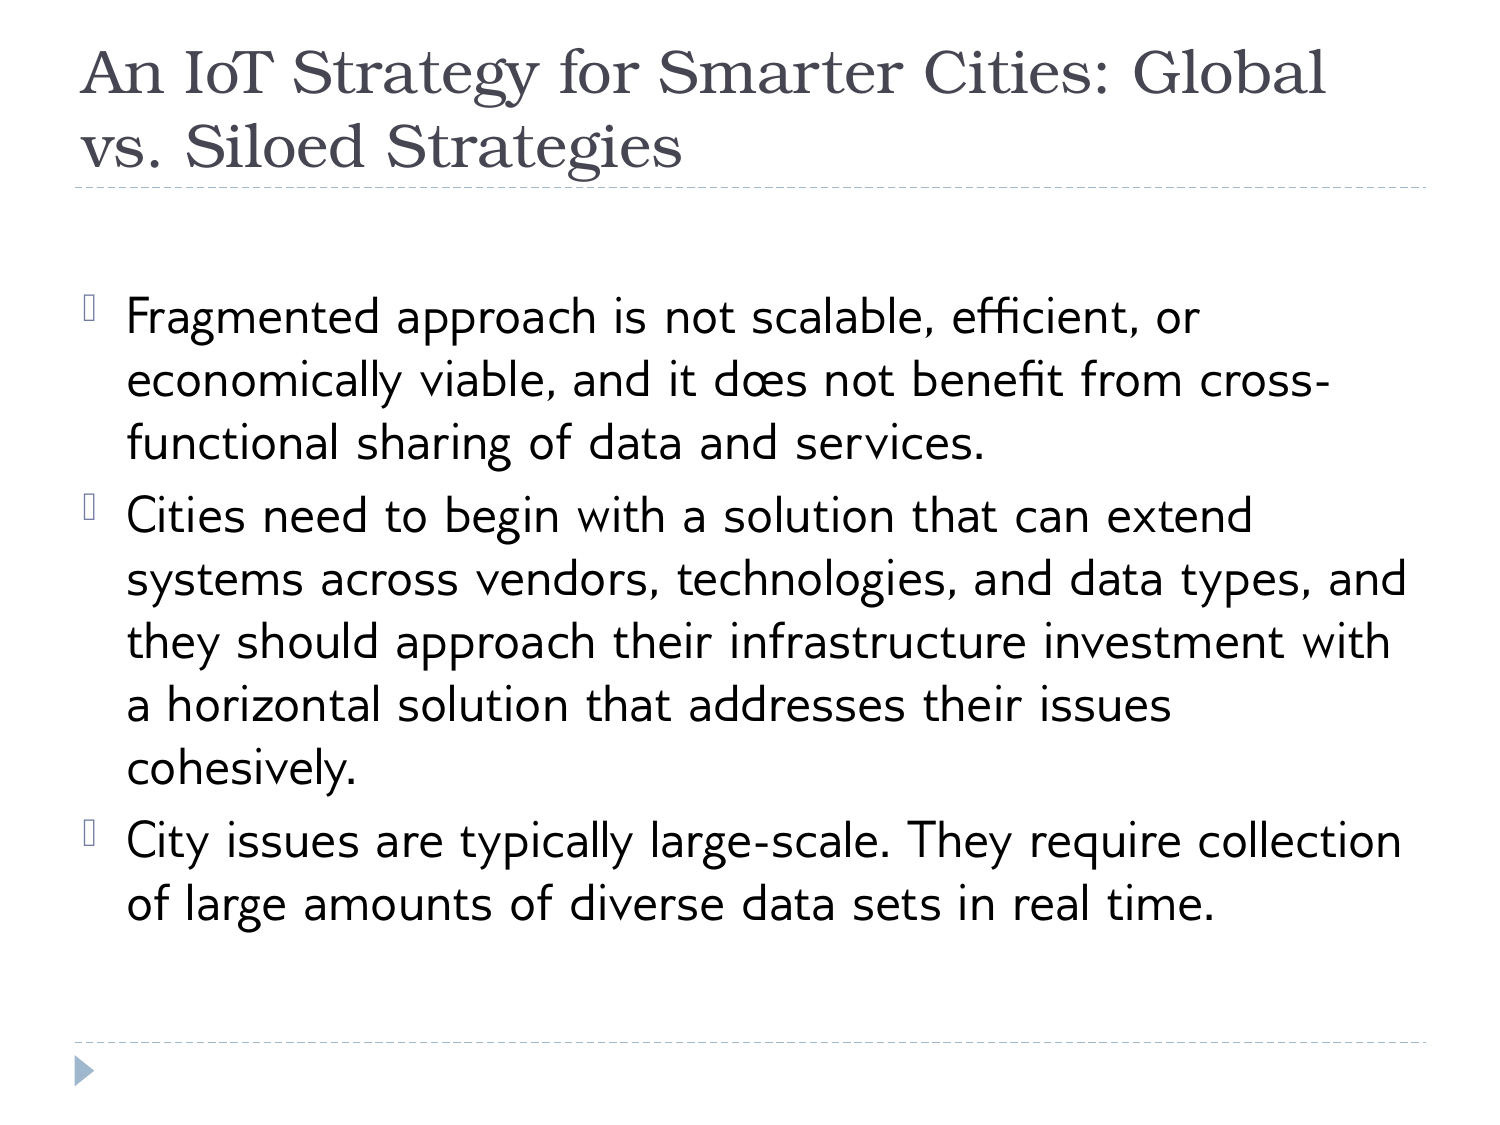

# An IoT Strategy for Smarter Cities: Global vs. Siloed Strategies

Fragmented approach is not scalable, efficient, or economically viable, and it does not benefit from cross-functional sharing of data and services.
Cities need to begin with a solution that can extend systems across vendors, technologies, and data types, and they should approach their infrastructure investment with a horizontal solution that addresses their issues cohesively.
City issues are typically large-scale. They require collection of large amounts of diverse data sets in real time.